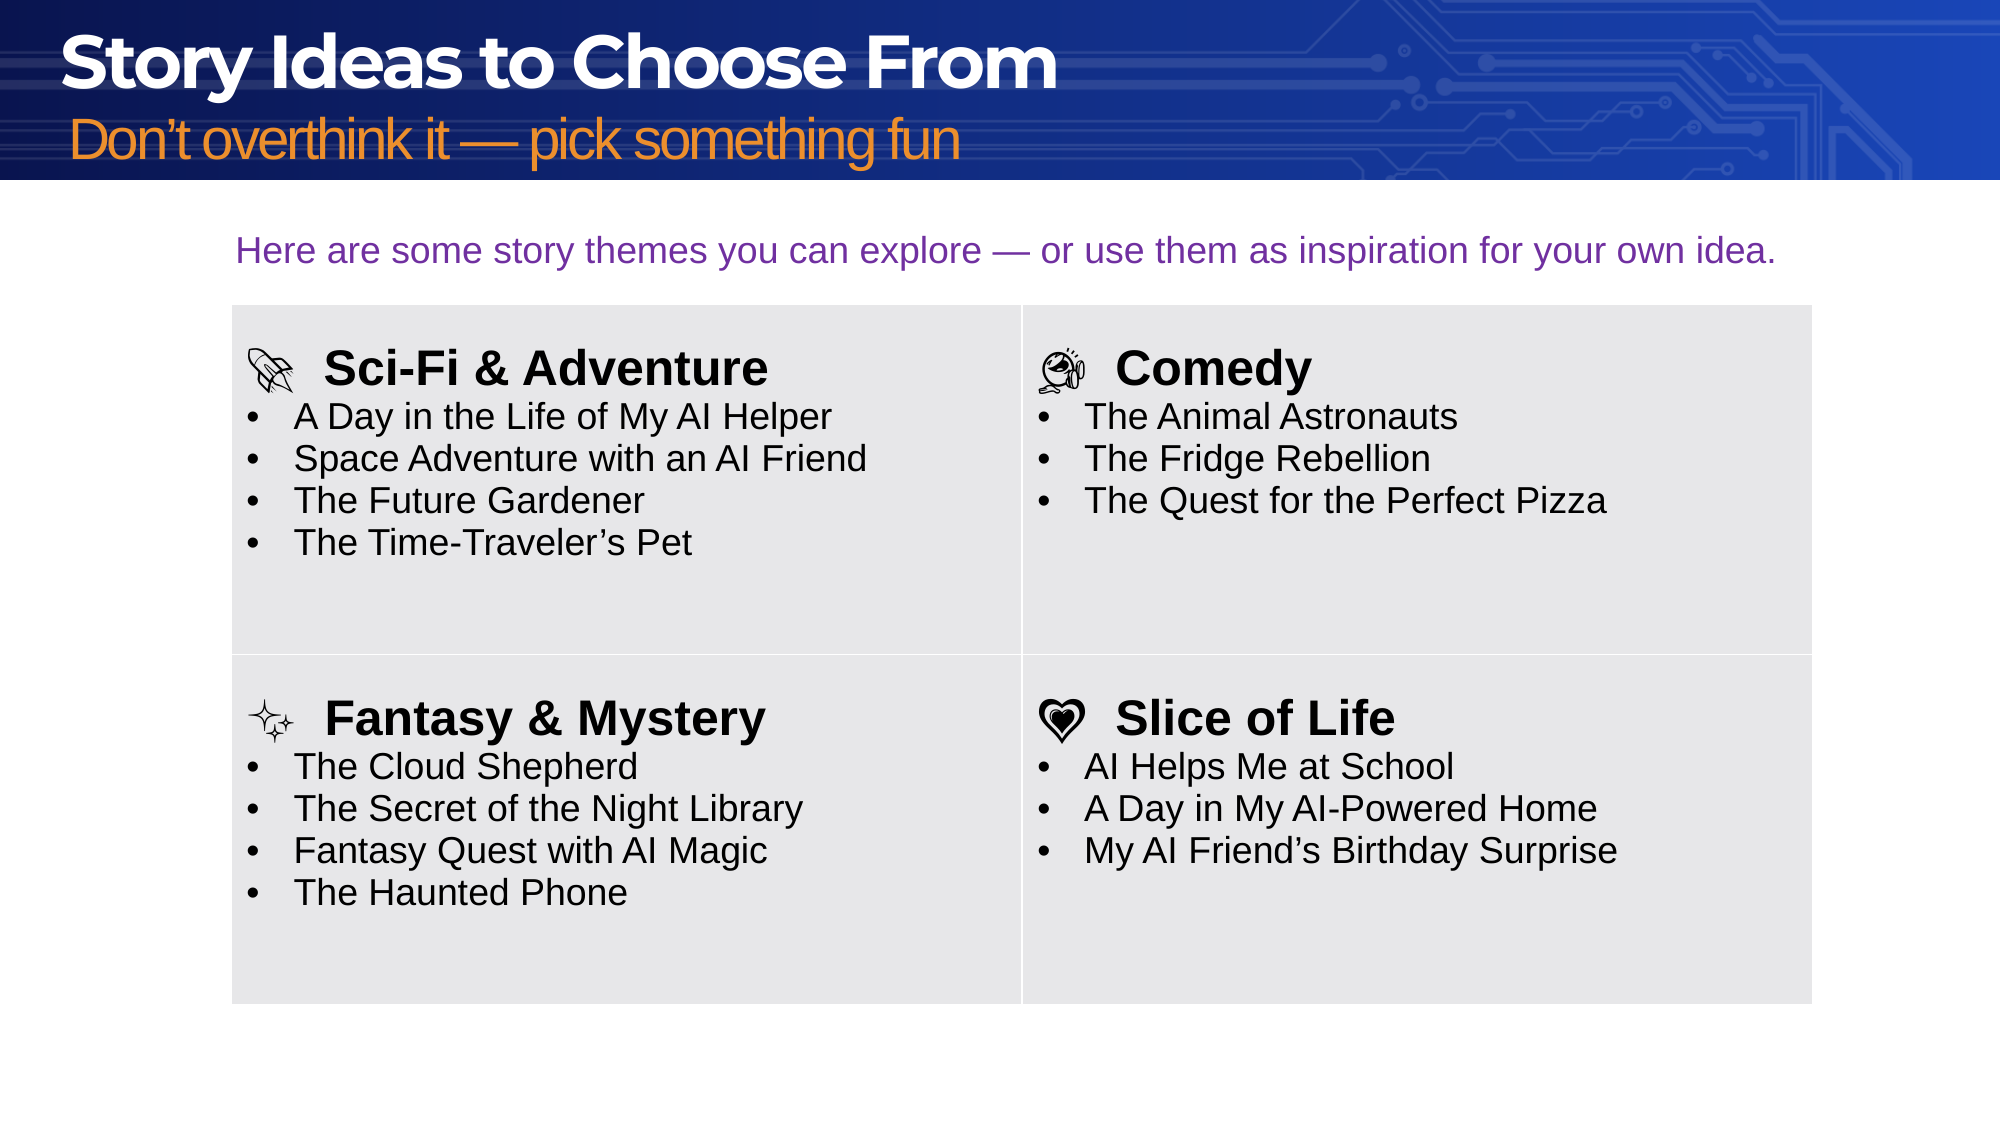

Story Ideas to Choose From
Don’t overthink it — pick something fun
Here are some story themes you can explore — or use them as inspiration for your own idea.

| 🚀 Sci-Fi & Adventure A Day in the Life of My AI Helper Space Adventure with an AI Friend The Future Gardener The Time-Traveler’s Pet | 🤣 Comedy The Animal Astronauts The Fridge Rebellion The Quest for the Perfect Pizza |
| --- | --- |
| ✨ Fantasy & Mystery The Cloud Shepherd The Secret of the Night Library Fantasy Quest with AI Magic The Haunted Phone | 💗 Slice of Life AI Helps Me at School A Day in My AI-Powered Home My AI Friend’s Birthday Surprise |